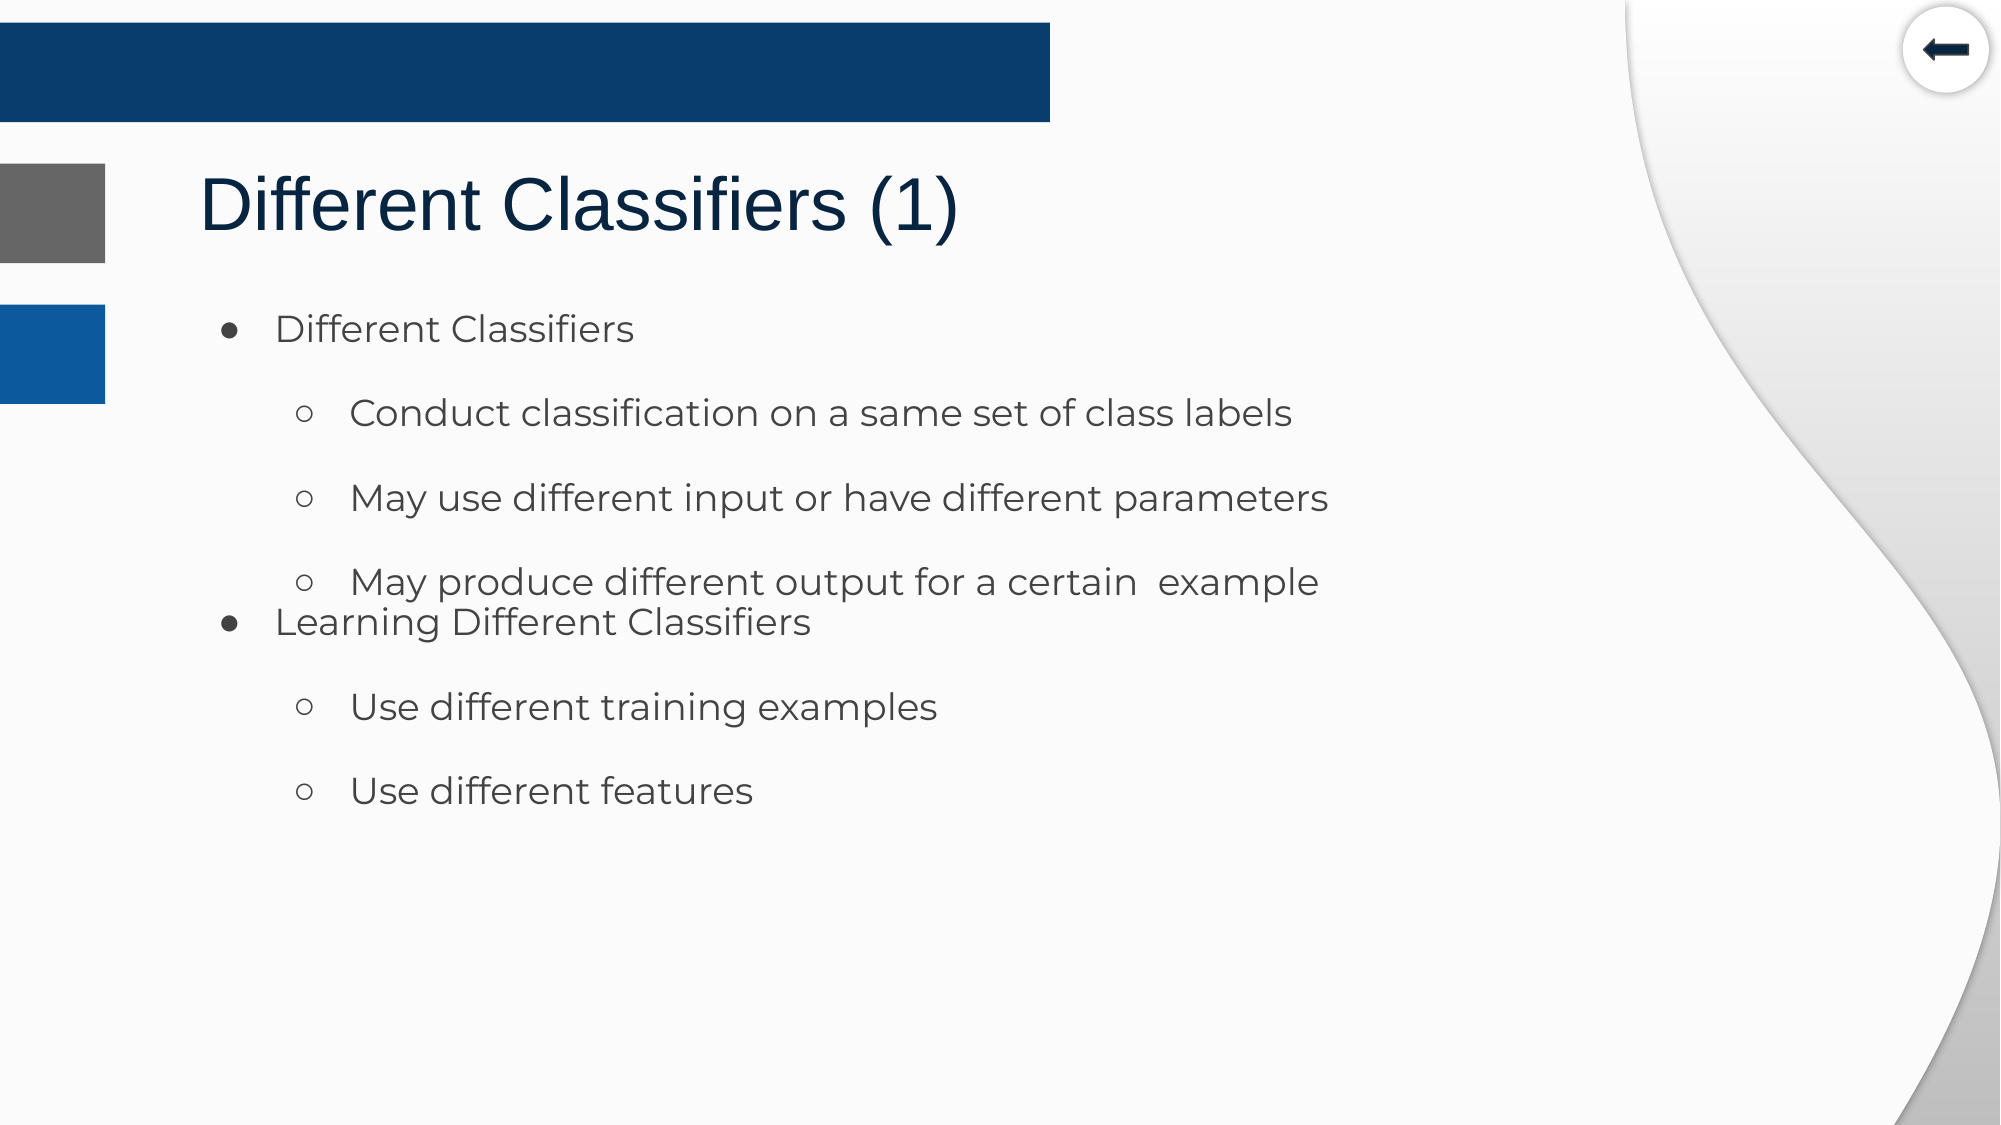

# Different Classifiers (1)
Different Classifiers
Conduct classification on a same set of class labels
May use different input or have different parameters
May produce different output for a certain  example
Learning Different Classifiers
Use different training examples
Use different features